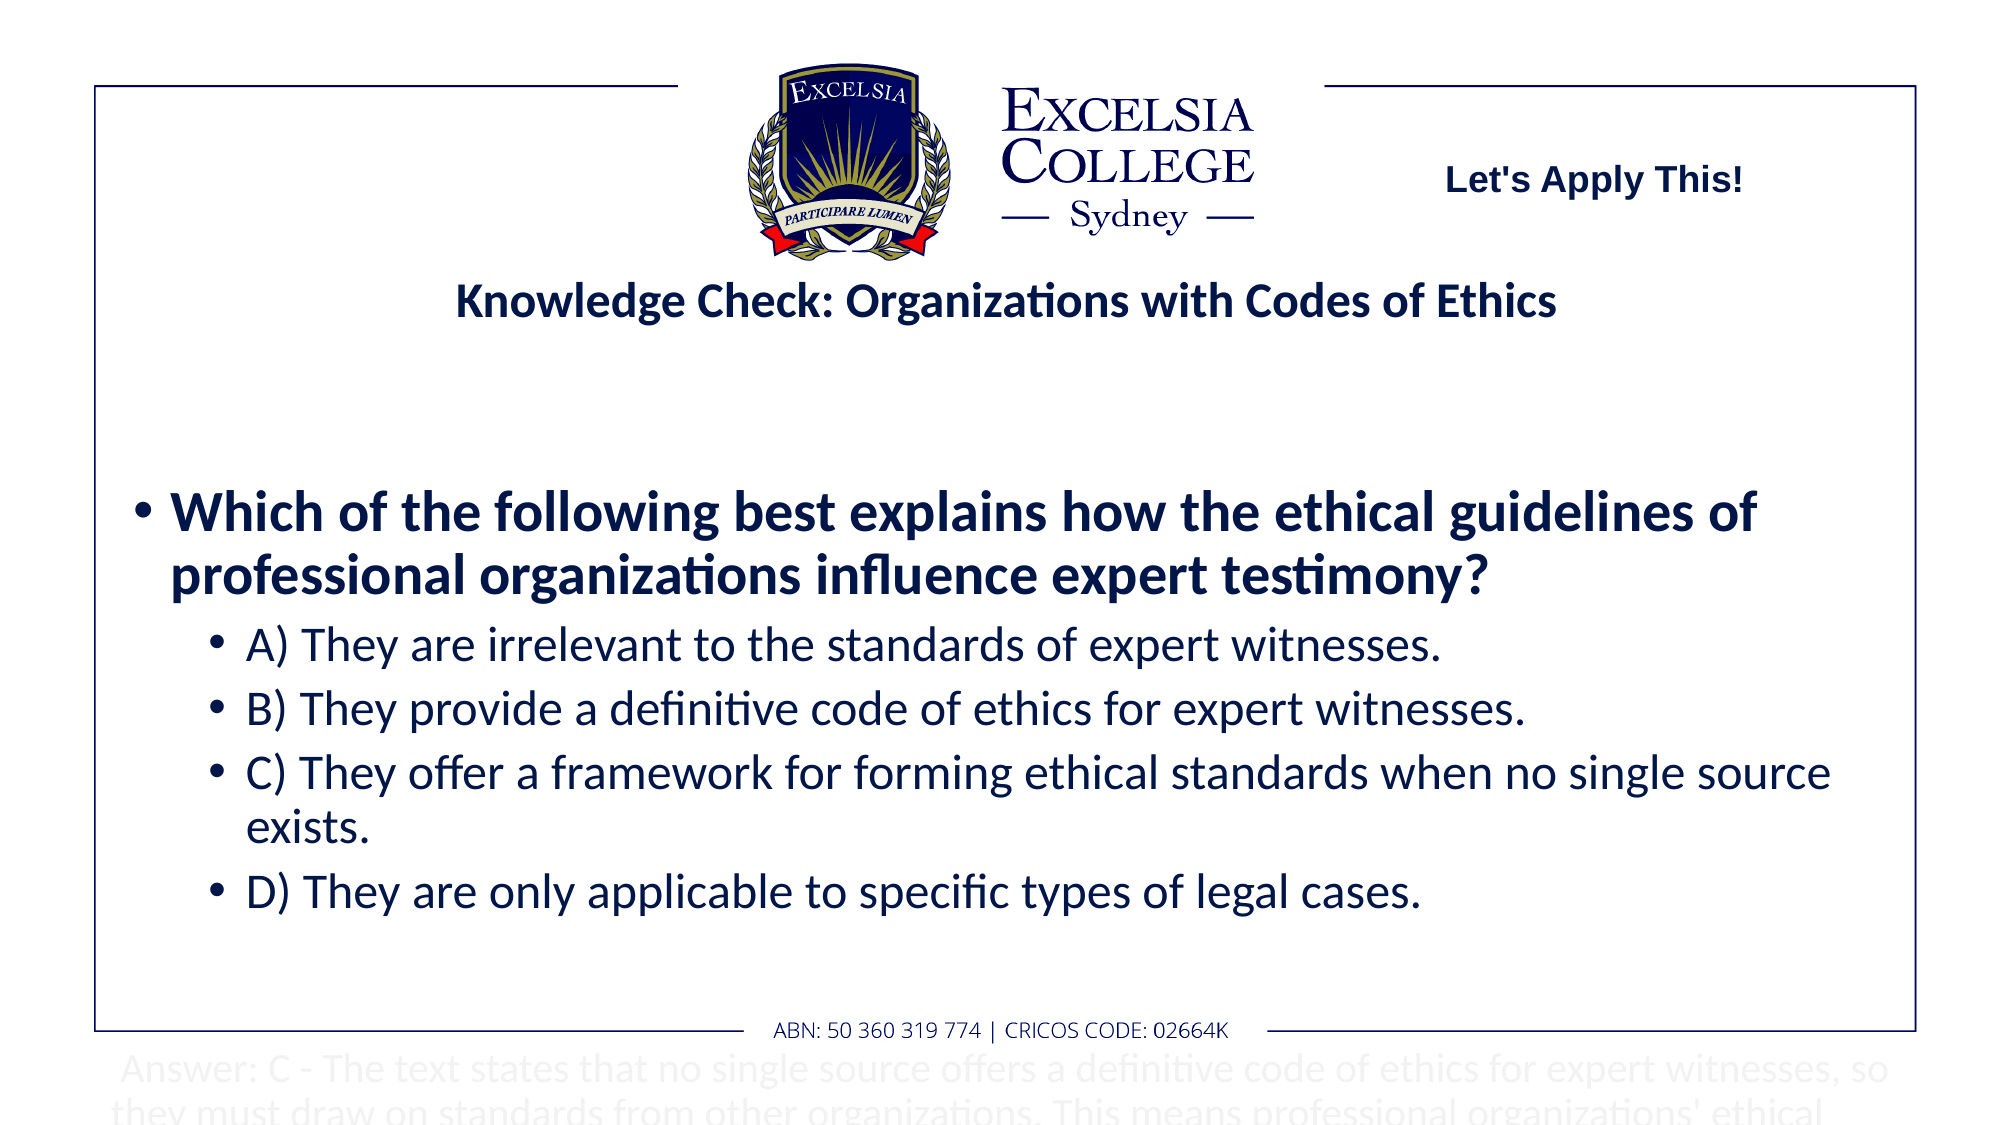

Let's Apply This!
# Knowledge Check: Organizations with Codes of Ethics

Which of the following best explains how the ethical guidelines of professional organizations influence expert testimony?
A) They are irrelevant to the standards of expert witnesses.
B) They provide a definitive code of ethics for expert witnesses.
C) They offer a framework for forming ethical standards when no single source exists.
D) They are only applicable to specific types of legal cases.

 Answer: C - The text states that no single source offers a definitive code of ethics for expert witnesses, so they must draw on standards from other organizations. This means professional organizations' ethical guidelines offer a framework for forming ethical standards when no single source exists.